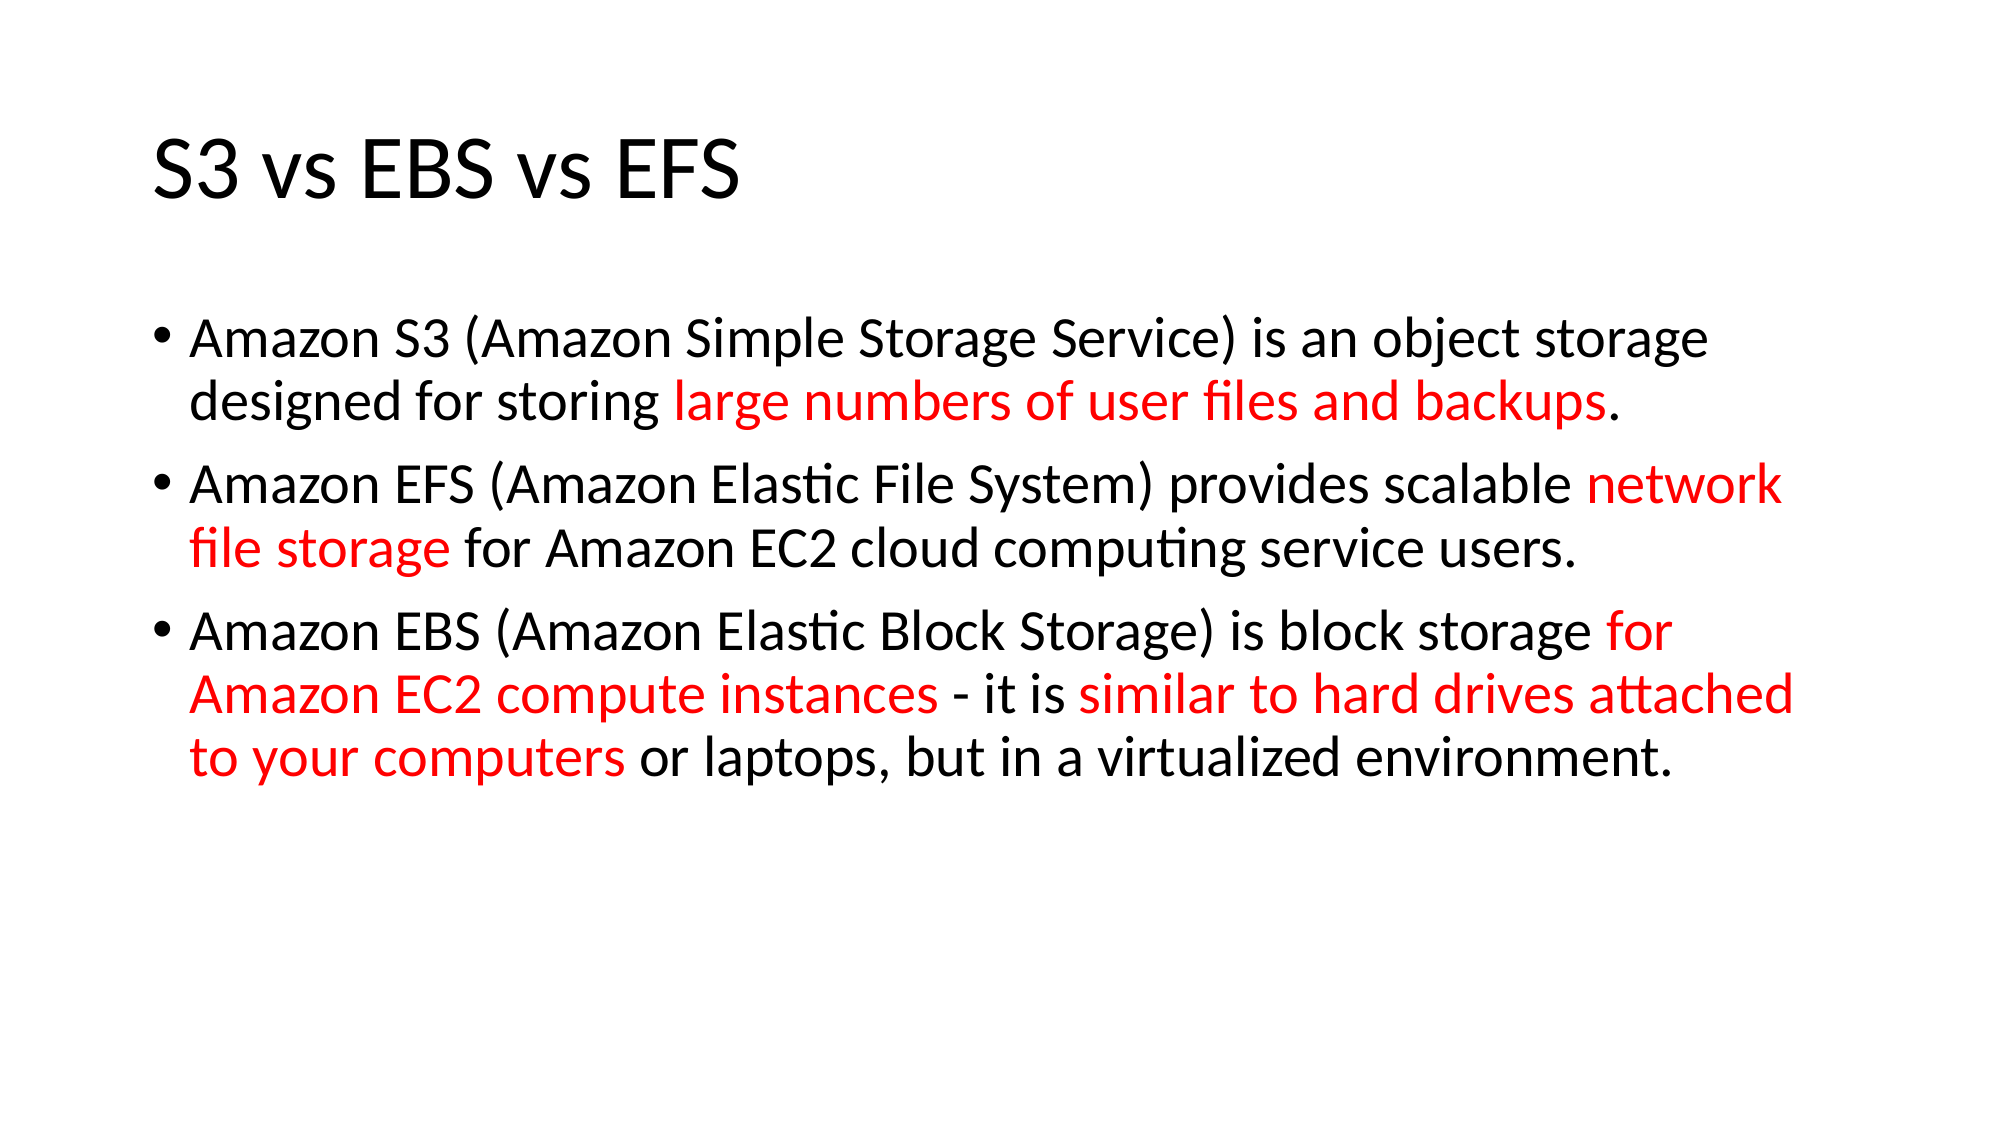

# S3 vs EBS vs EFS
Amazon S3 (Amazon Simple Storage Service) is an object storage designed for storing large numbers of user files and backups.
Amazon EFS (Amazon Elastic File System) provides scalable network file storage for Amazon EC2 cloud computing service users.
Amazon EBS (Amazon Elastic Block Storage) is block storage for Amazon EC2 compute instances - it is similar to hard drives attached to your computers or laptops, but in a virtualized environment.